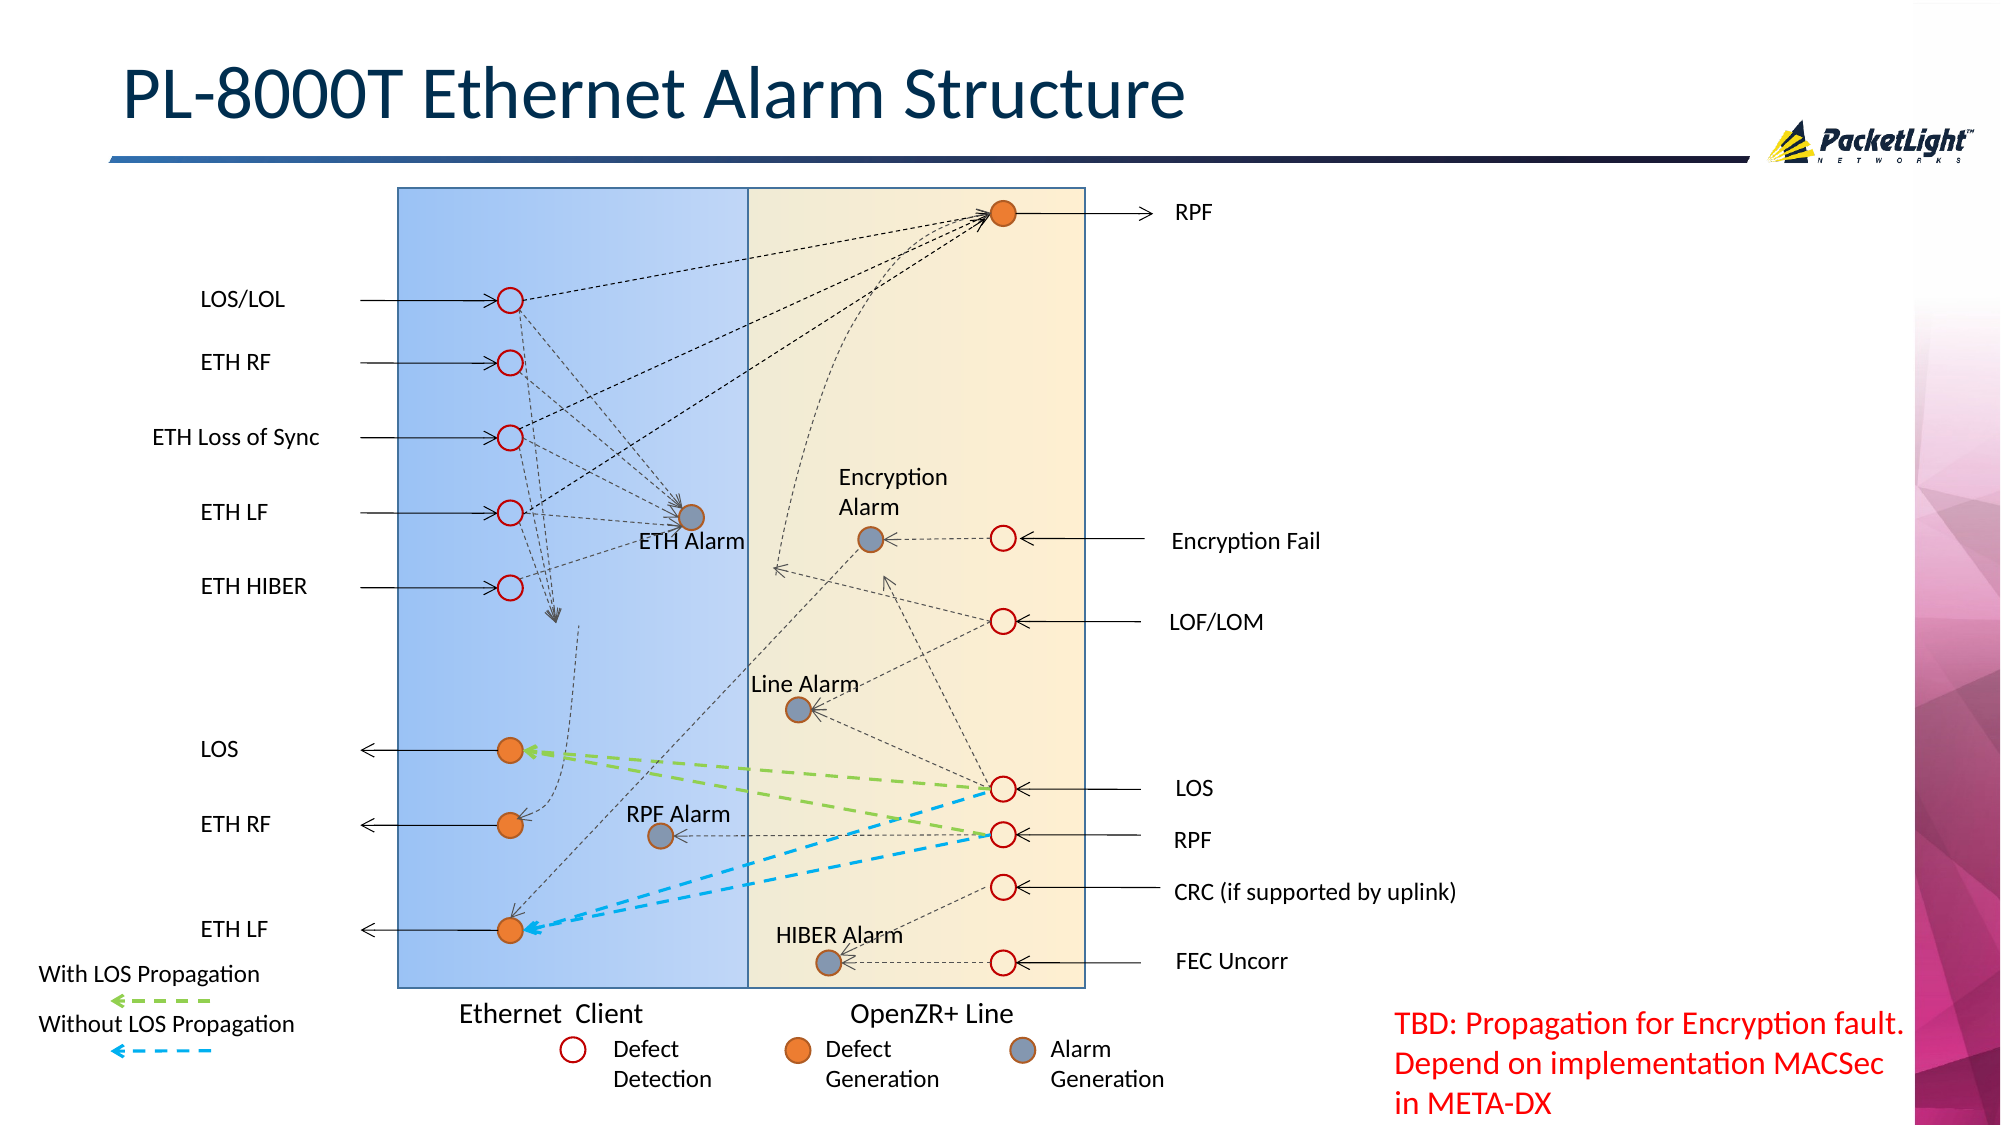

# PL-8000T Ethernet Alarm Structure

RPF

LOS/LOL

ETH RF

ETH Loss of Sync

Encryption
Alarm
ETH LF

Encryption Fail
ETH Alarm

ETH HIBER

LOF/LOM

Line Alarm

LOS

LOS

RPF Alarm
ETH RF

RPF

CRC (if supported by uplink)

ETH LF
HIBER Alarm

FEC Uncorr
With LOS Propagation

Ethernet  Client
OpenZR+ Line
TBD: Propagation for Encryption fault.
Depend on implementation MACSec
in META-DX
Without LOS Propagation
Defect
Detection
Defect
Generation
Alarm
Generation